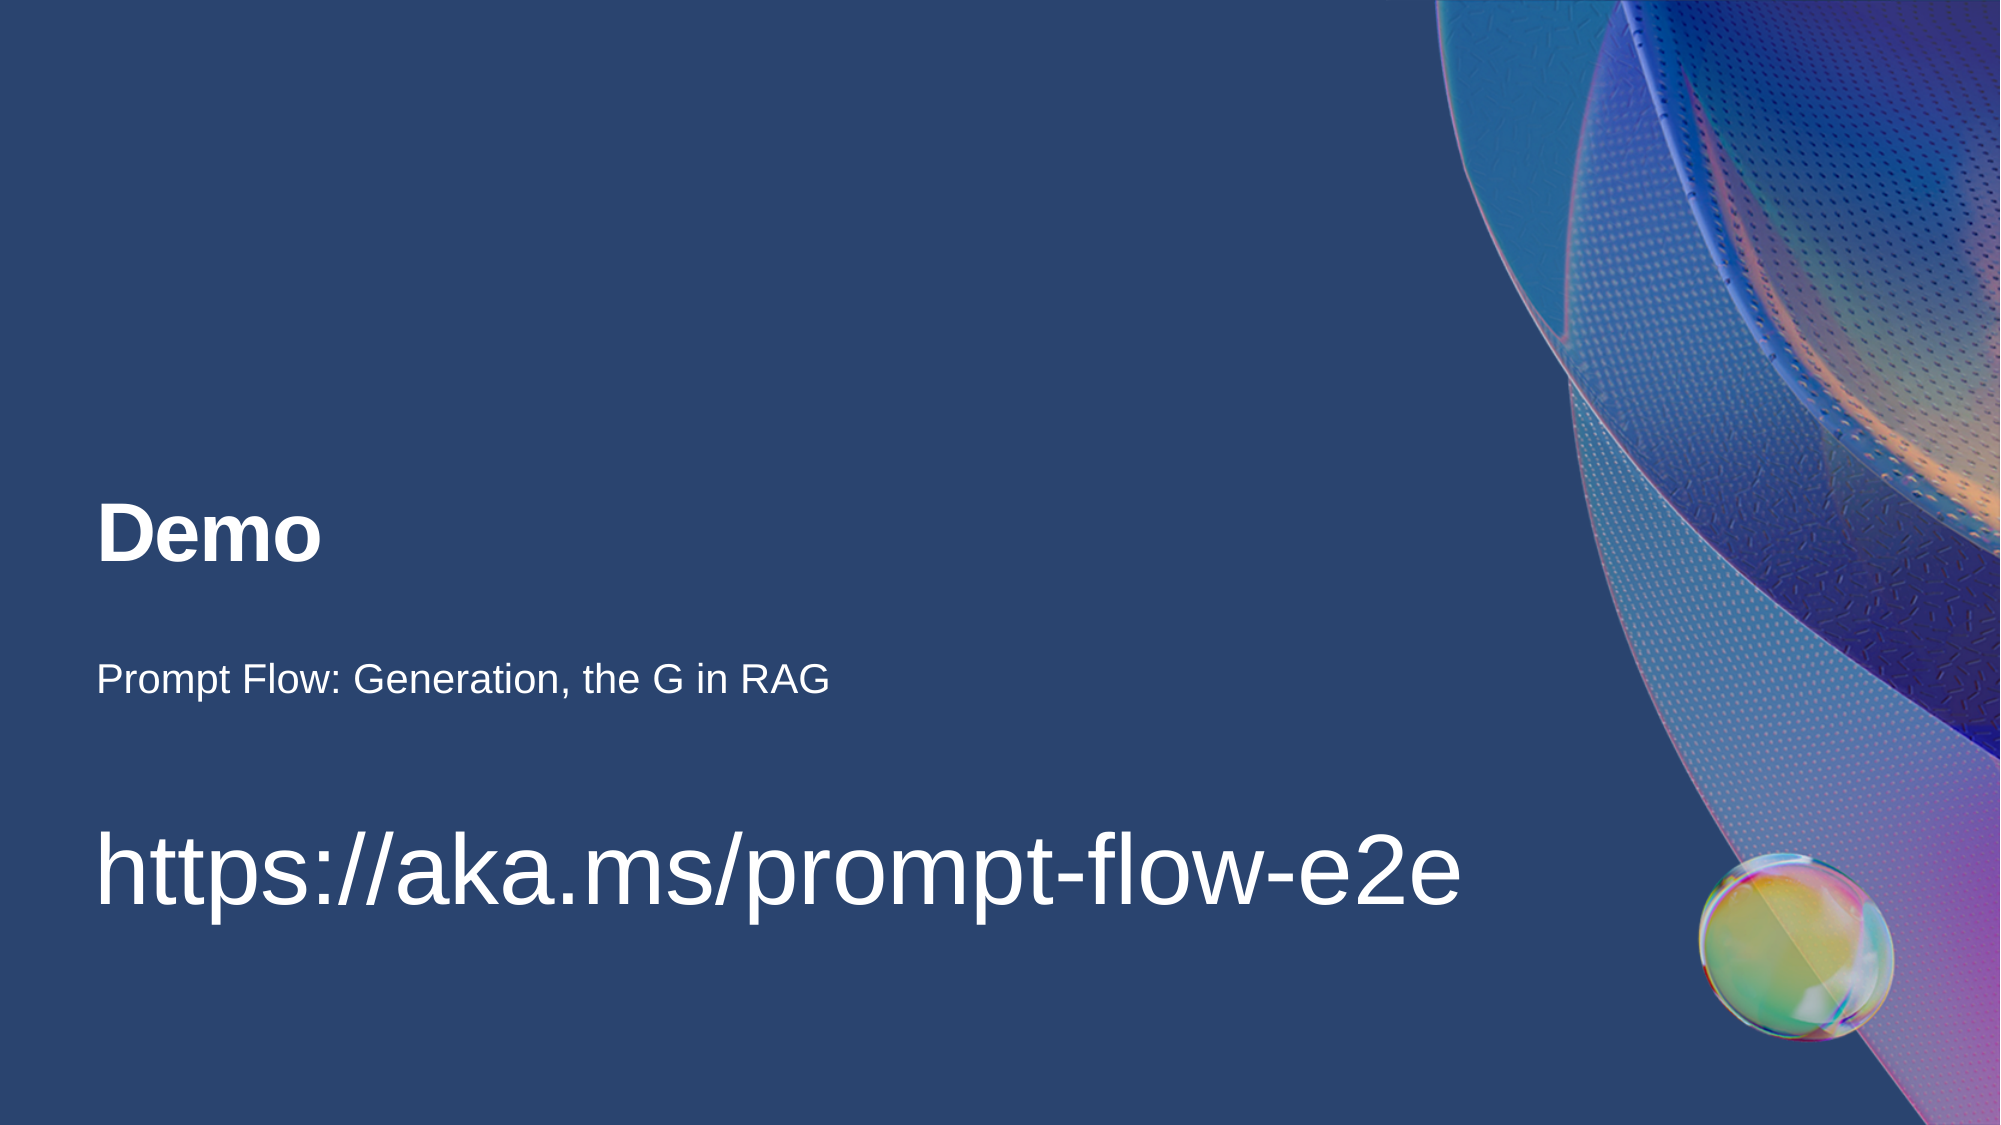

# Demo
Prompt Flow: Generation, the G in RAG
https://aka.ms/prompt-flow-e2e